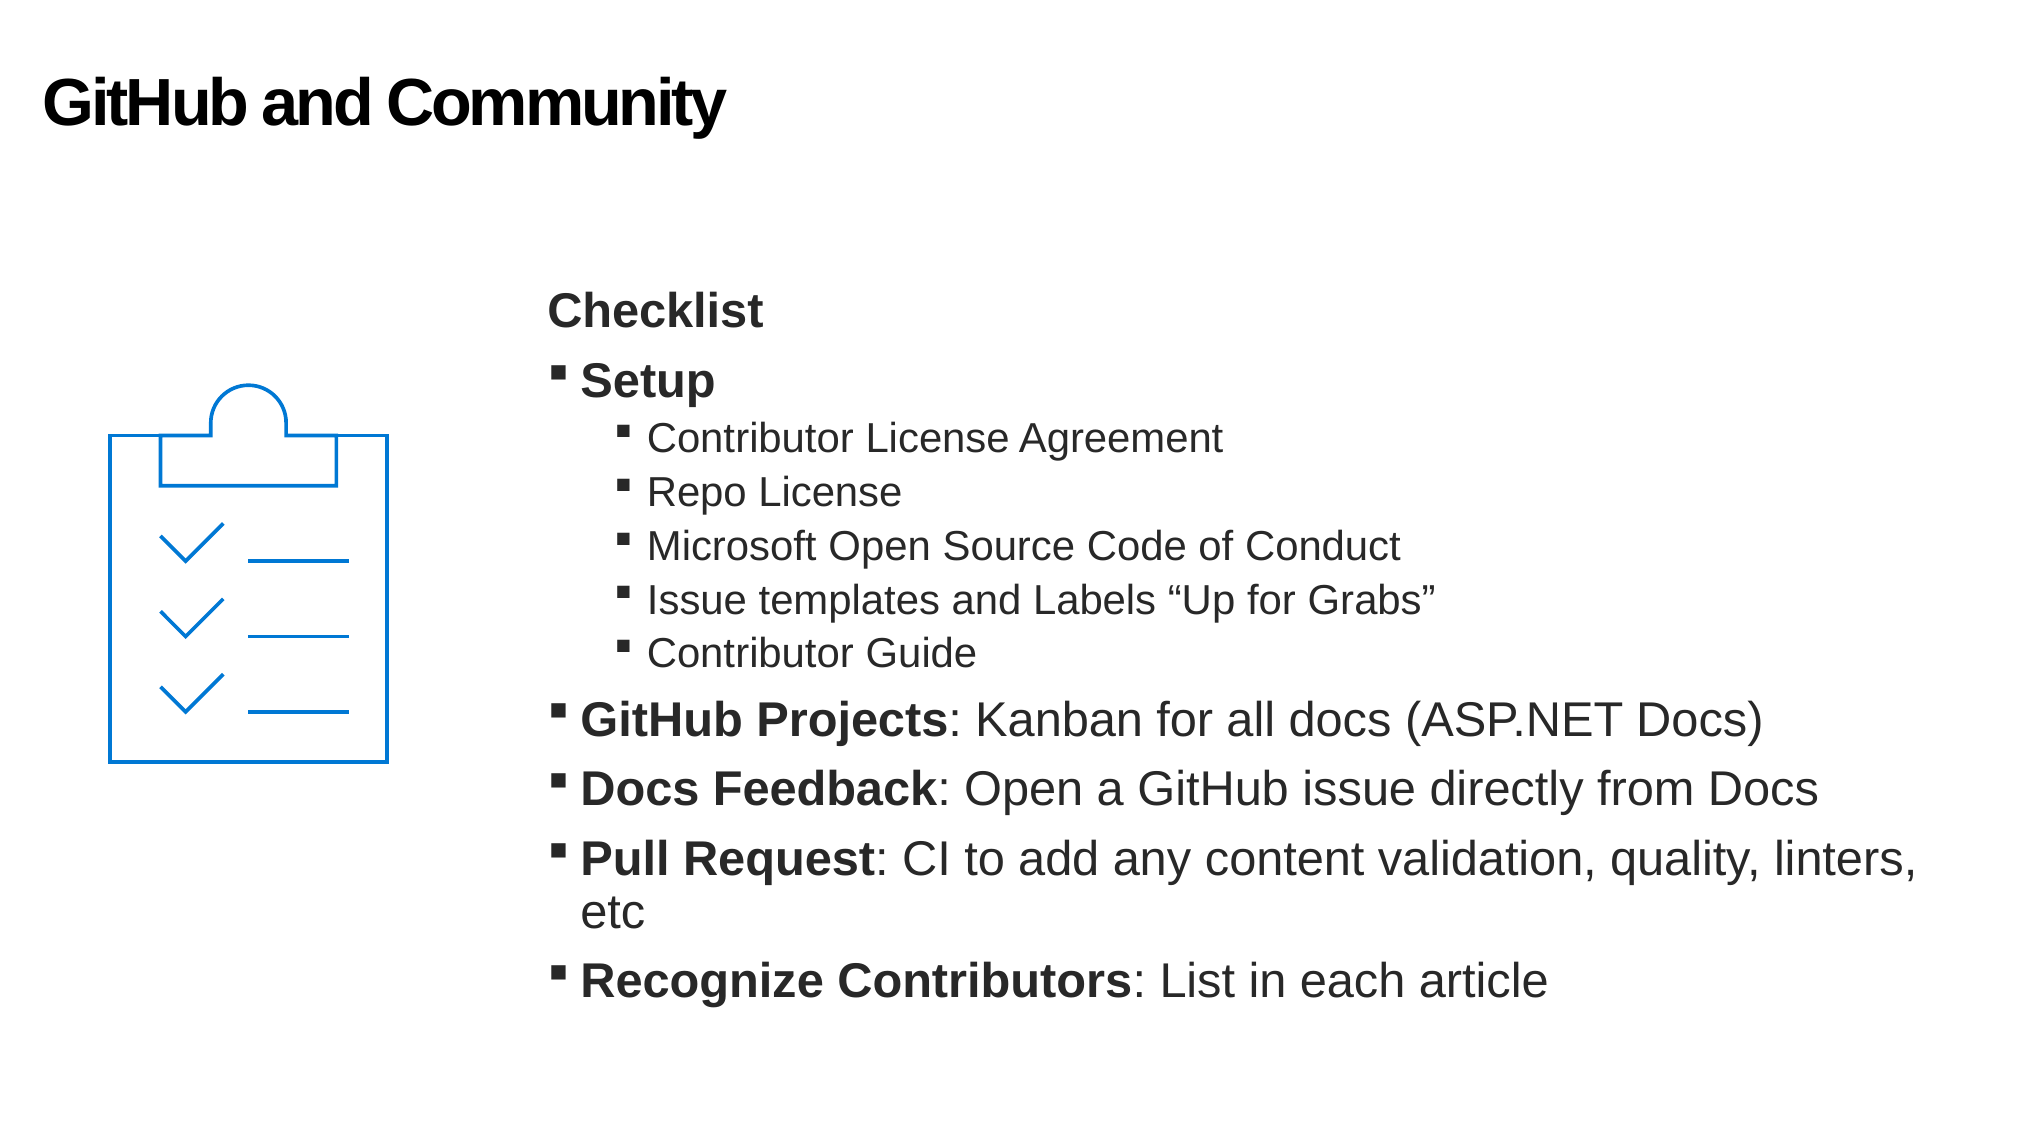

# GitHub and Community
Checklist
Setup
Contributor License Agreement
Repo License
Microsoft Open Source Code of Conduct
Issue templates and Labels “Up for Grabs”
Contributor Guide
GitHub Projects: Kanban for all docs (ASP.NET Docs)
Docs Feedback: Open a GitHub issue directly from Docs
Pull Request: CI to add any content validation, quality, linters, etc
Recognize Contributors: List in each article